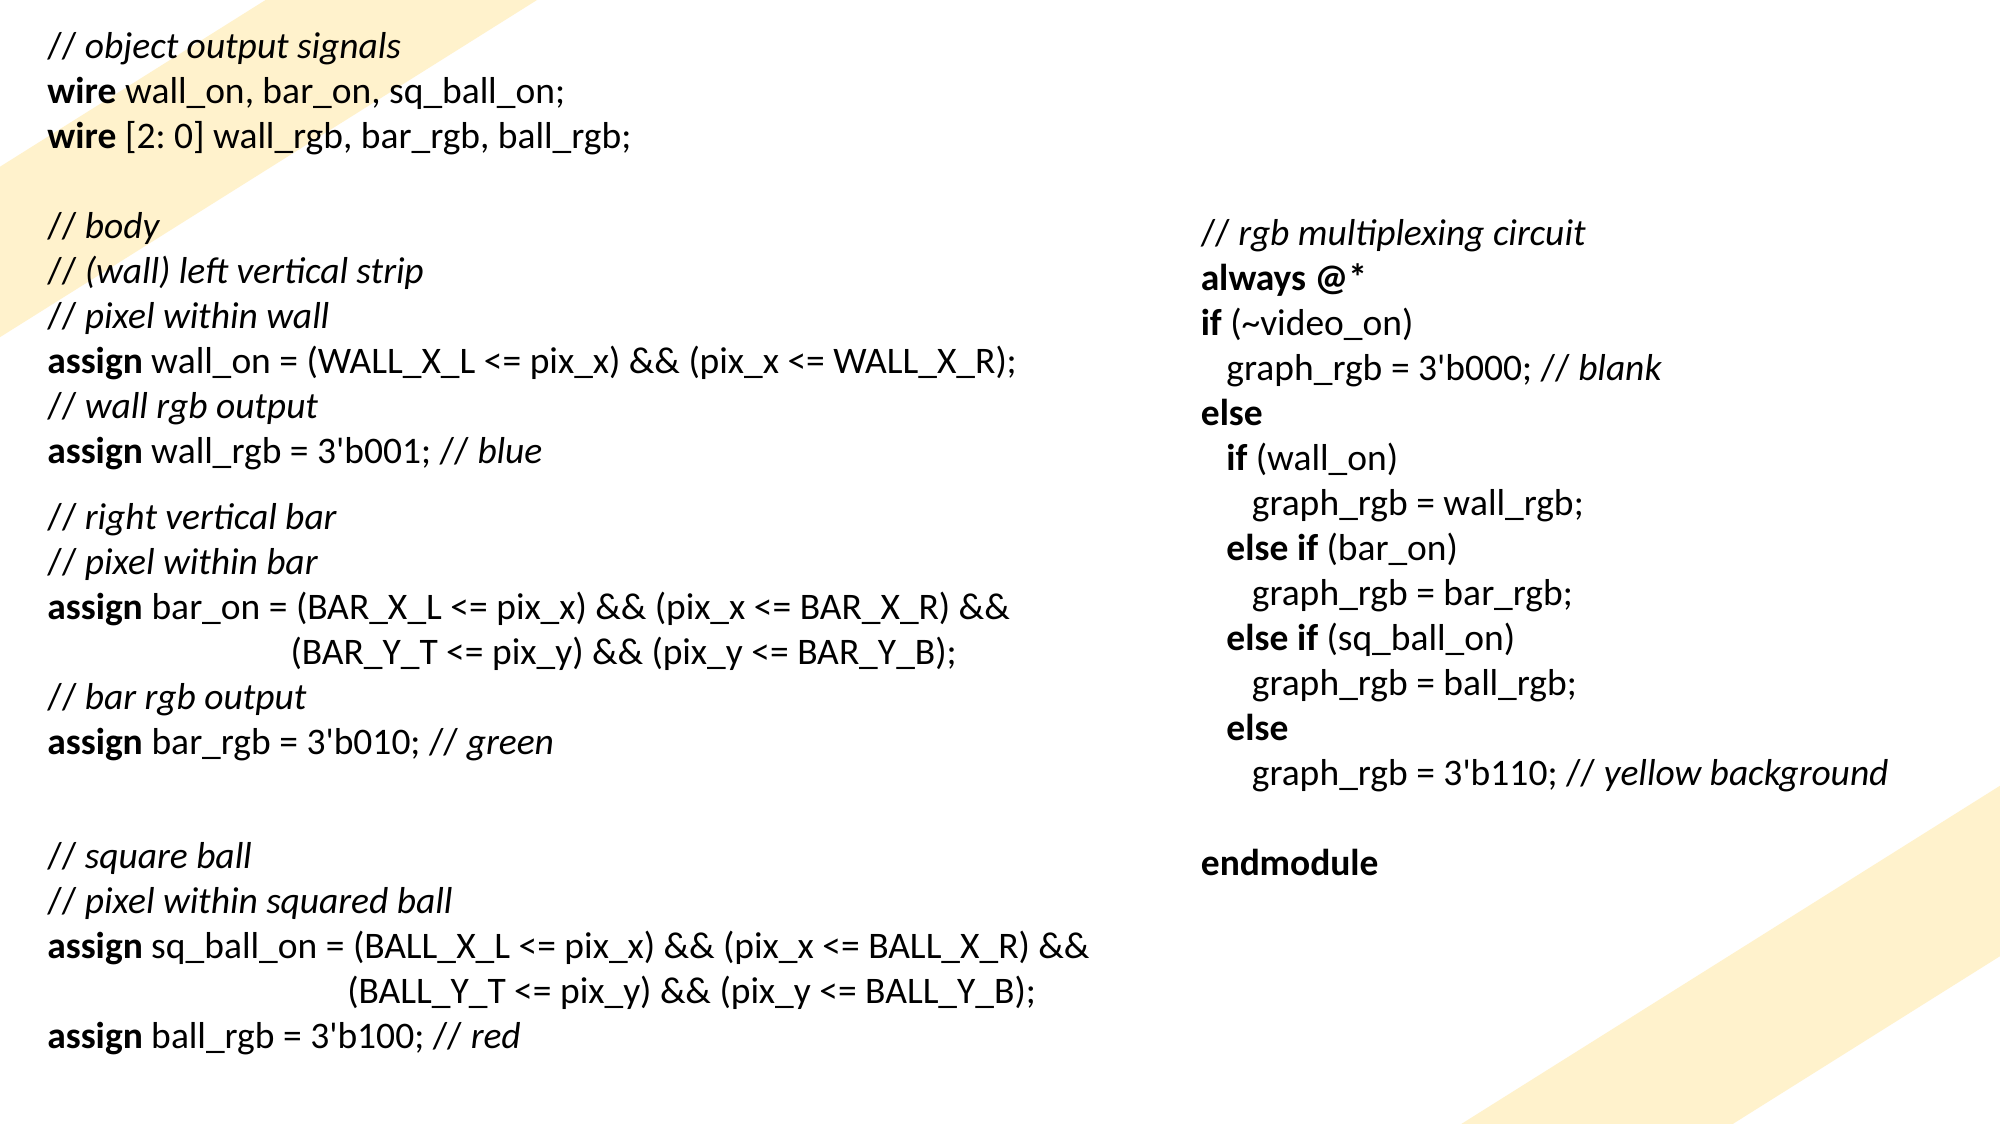

// object output signals
wire wall_on, bar_on, sq_ball_on;
wire [2: 0] wall_rgb, bar_rgb, ball_rgb;

// body
// (wall) left vertical strip
// pixel within wall
assign wall_on = (WALL_X_L <= pix_x) && (pix_x <= WALL_X_R);
// wall rgb output
assign wall_rgb = 3'b001; // blue

// rgb multiplexing circuit
always @*
if (~video_on)
   graph_rgb = 3'b000; // blank
else
   if (wall_on)
      graph_rgb = wall_rgb;
   else if (bar_on)
      graph_rgb = bar_rgb;
   else if (sq_ball_on)
      graph_rgb = ball_rgb;
   else
      graph_rgb = 3'b110; // yellow background

endmodule

// right vertical bar
// pixel within bar
assign bar_on = (BAR_X_L <= pix_x) && (pix_x <= BAR_X_R) && 	           (BAR_Y_T <= pix_y) && (pix_y <= BAR_Y_B);
// bar rgb output
assign bar_rgb = 3'b010; // green

// square ball
// pixel within squared ball
assign sq_ball_on = (BALL_X_L <= pix_x) && (pix_x <= BALL_X_R) && 		(BALL_Y_T <= pix_y) && (pix_y <= BALL_Y_B);
assign ball_rgb = 3'b100; // red